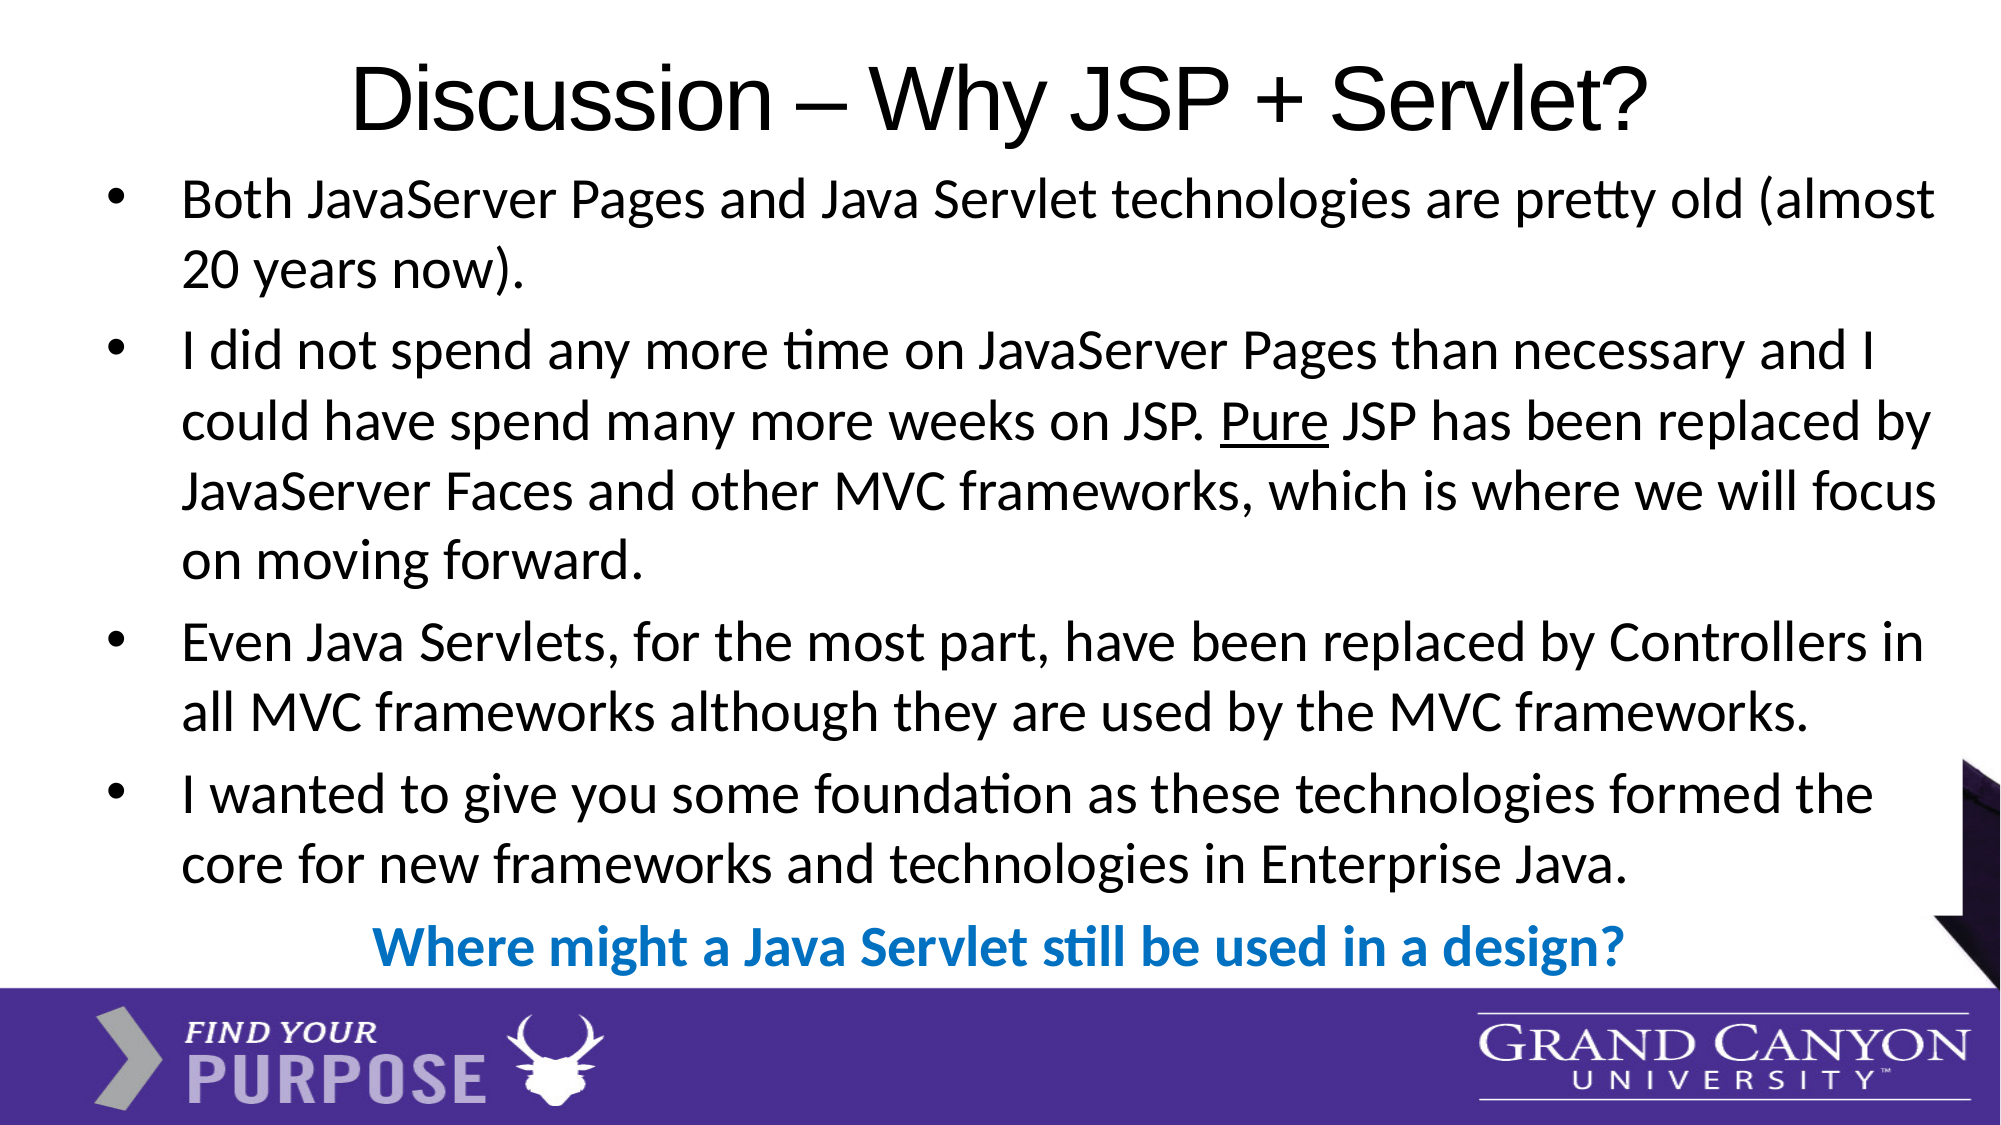

# Discussion – Why JSP + Servlet?
Both JavaServer Pages and Java Servlet technologies are pretty old (almost 20 years now).
I did not spend any more time on JavaServer Pages than necessary and I could have spend many more weeks on JSP. Pure JSP has been replaced by JavaServer Faces and other MVC frameworks, which is where we will focus on moving forward.
Even Java Servlets, for the most part, have been replaced by Controllers in all MVC frameworks although they are used by the MVC frameworks.
I wanted to give you some foundation as these technologies formed the core for new frameworks and technologies in Enterprise Java.

Where might a Java Servlet still be used in a design?